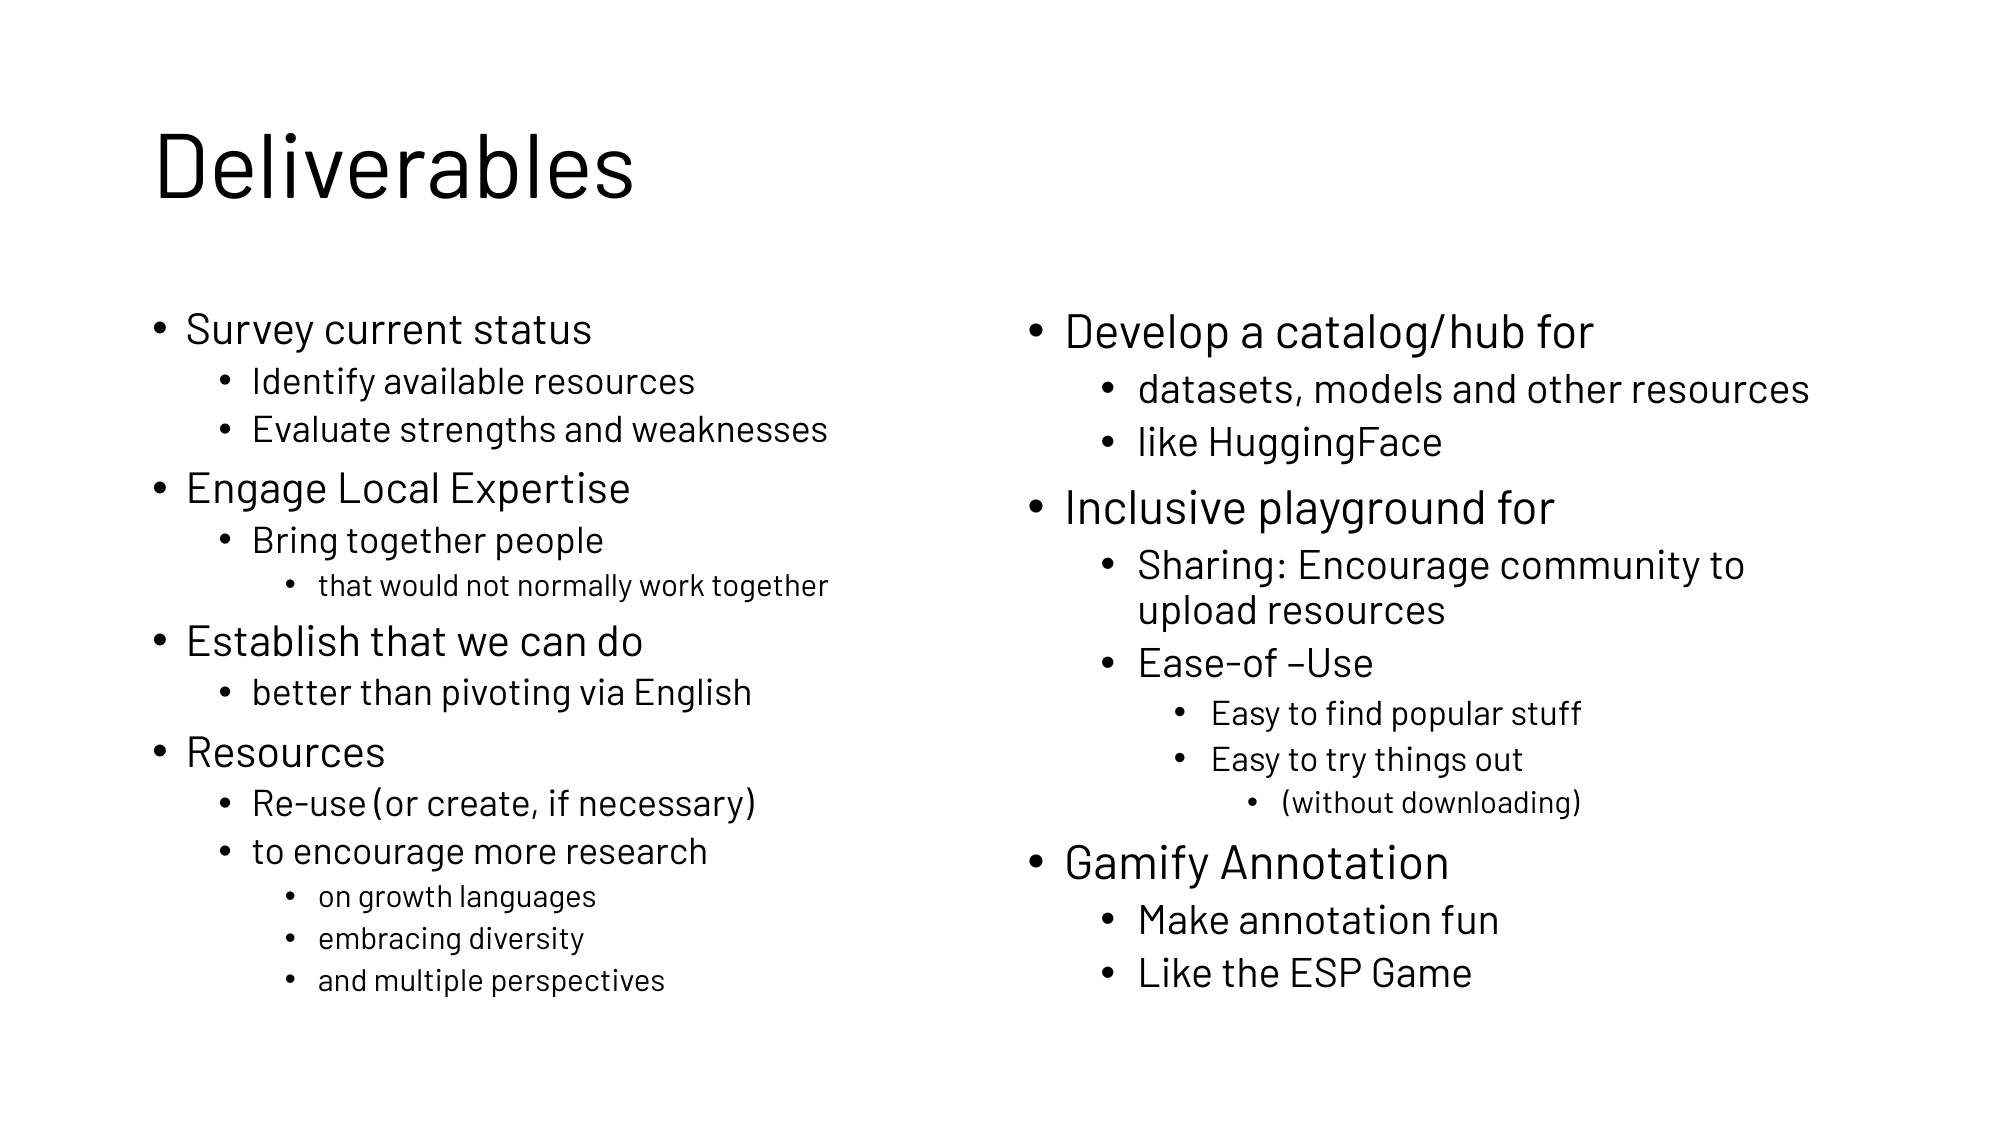

# Deliverables
Survey current status
Identify available resources
Evaluate strengths and weaknesses
Engage Local Expertise
Bring together people
that would not normally work together
Establish that we can do
better than pivoting via English
Resources
Re-use (or create, if necessary)
to encourage more research
on growth languages
embracing diversity
and multiple perspectives

Develop a catalog/hub for
datasets, models and other resources
like HuggingFace
Inclusive playground for
Sharing: Encourage community to upload resources
Ease-of –Use
Easy to find popular stuff
Easy to try things out
(without downloading)
Gamify Annotation
Make annotation fun
Like the ESP Game